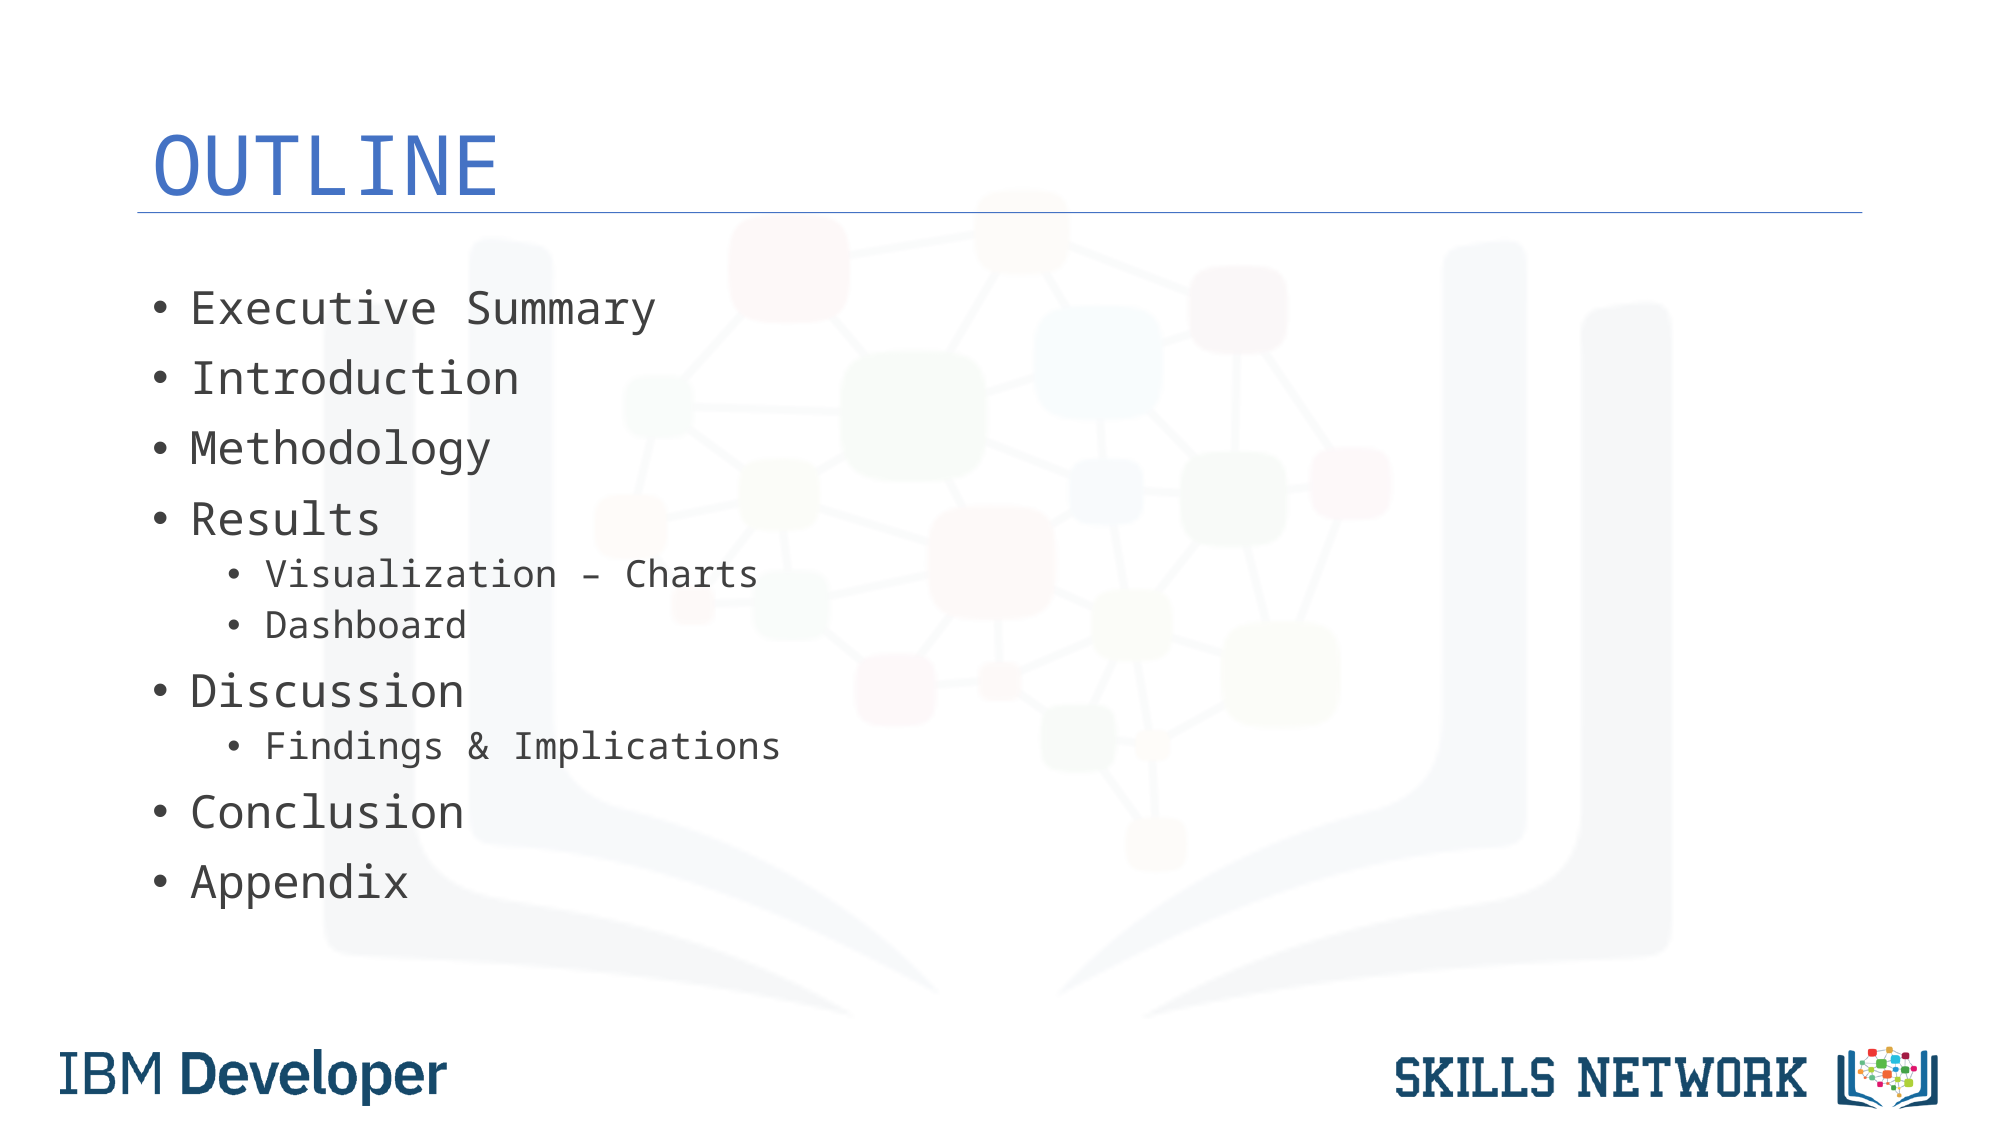

# OUTLINE
Executive Summary
Introduction
Methodology
Results
Visualization – Charts
Dashboard
Discussion
Findings & Implications
Conclusion
Appendix